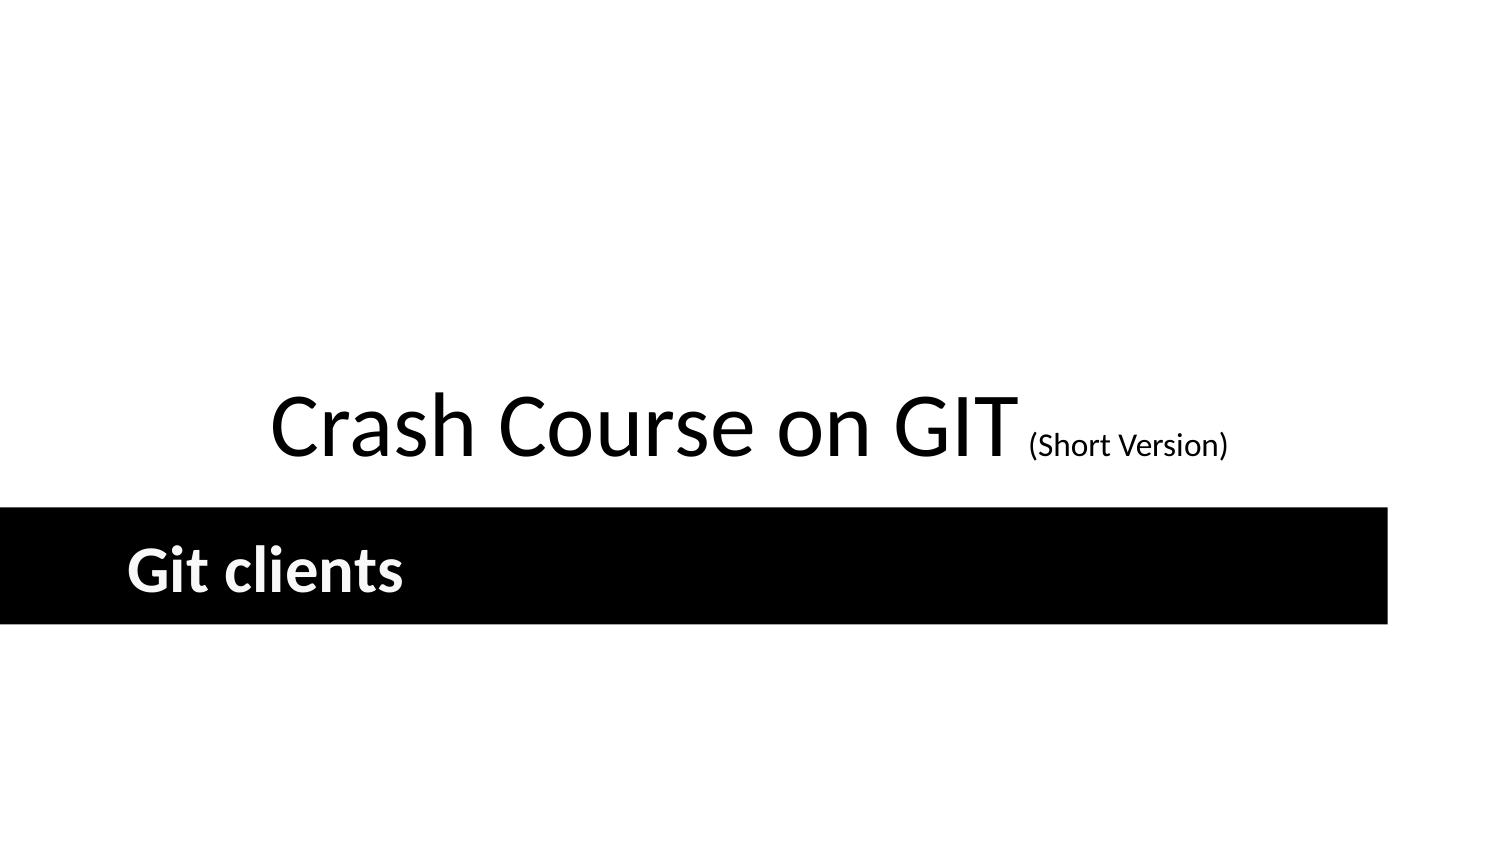

# Crash Course on GIT (Short Version)
Git clients